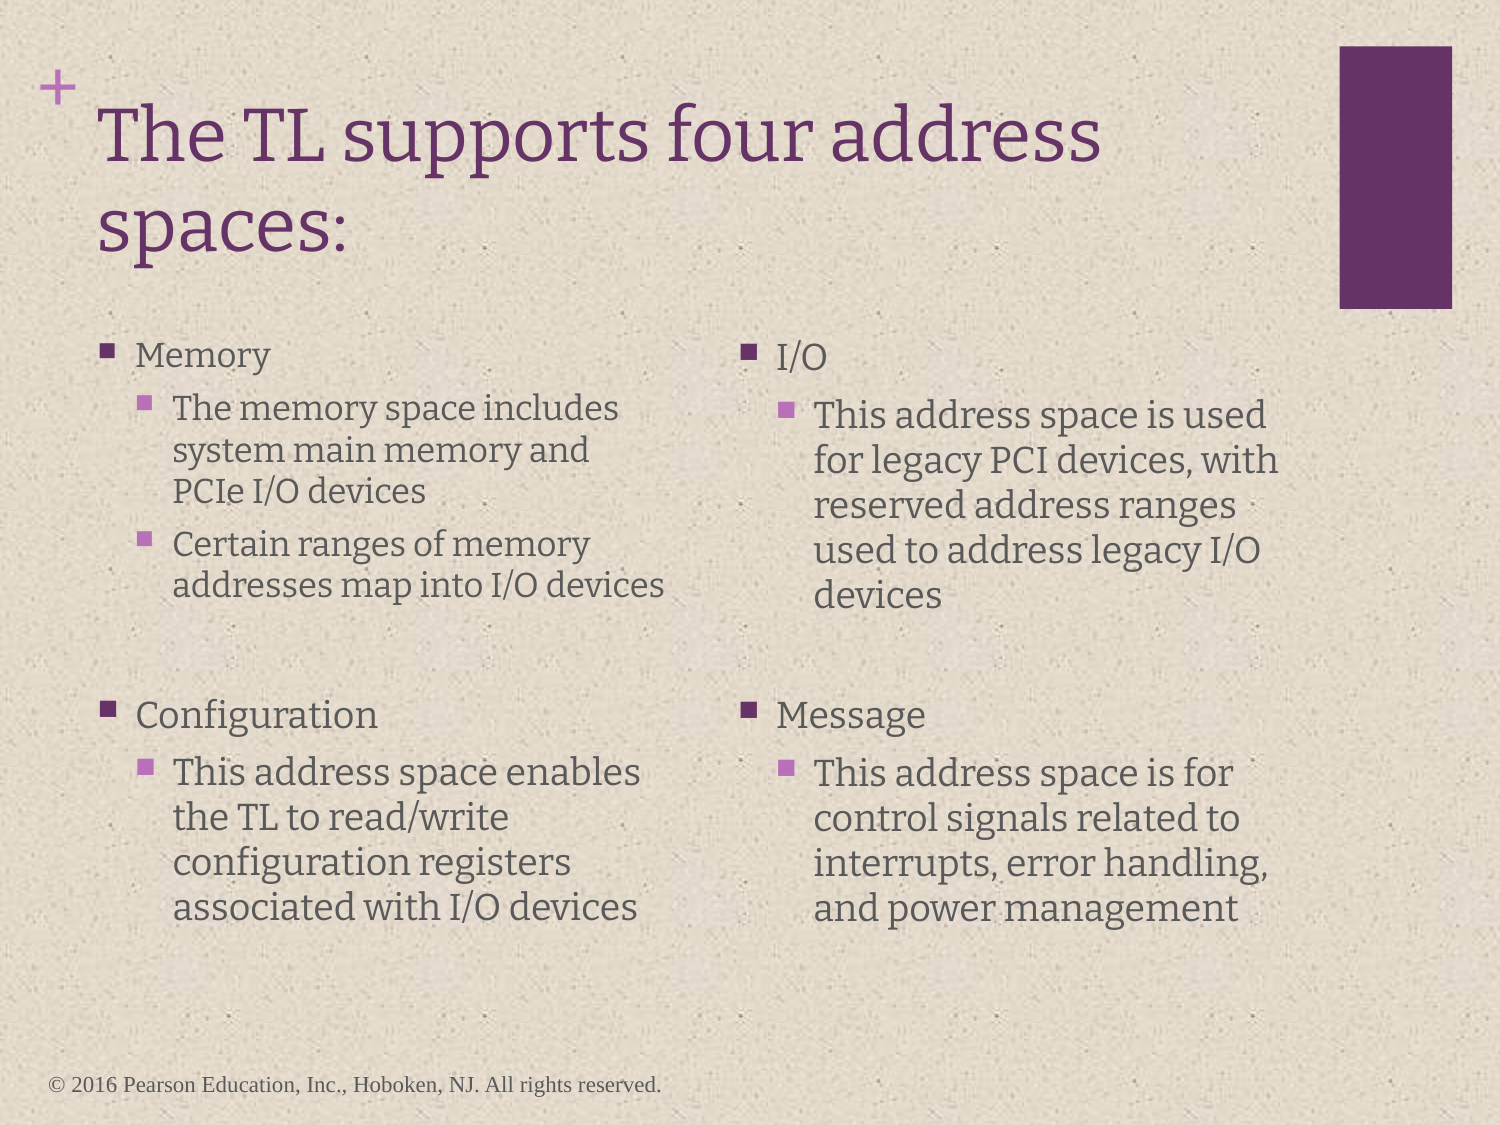

# The TL supports four address spaces:
Memory
The memory space includes system main memory and PCIe I/O devices
Certain ranges of memory addresses map into I/O devices
I/O
This address space is used for legacy PCI devices, with reserved address ranges used to address legacy I/O devices
Configuration
This address space enables the TL to read/write configuration registers associated with I/O devices
Message
This address space is for control signals related to interrupts, error handling, and power management
© 2016 Pearson Education, Inc., Hoboken, NJ. All rights reserved.